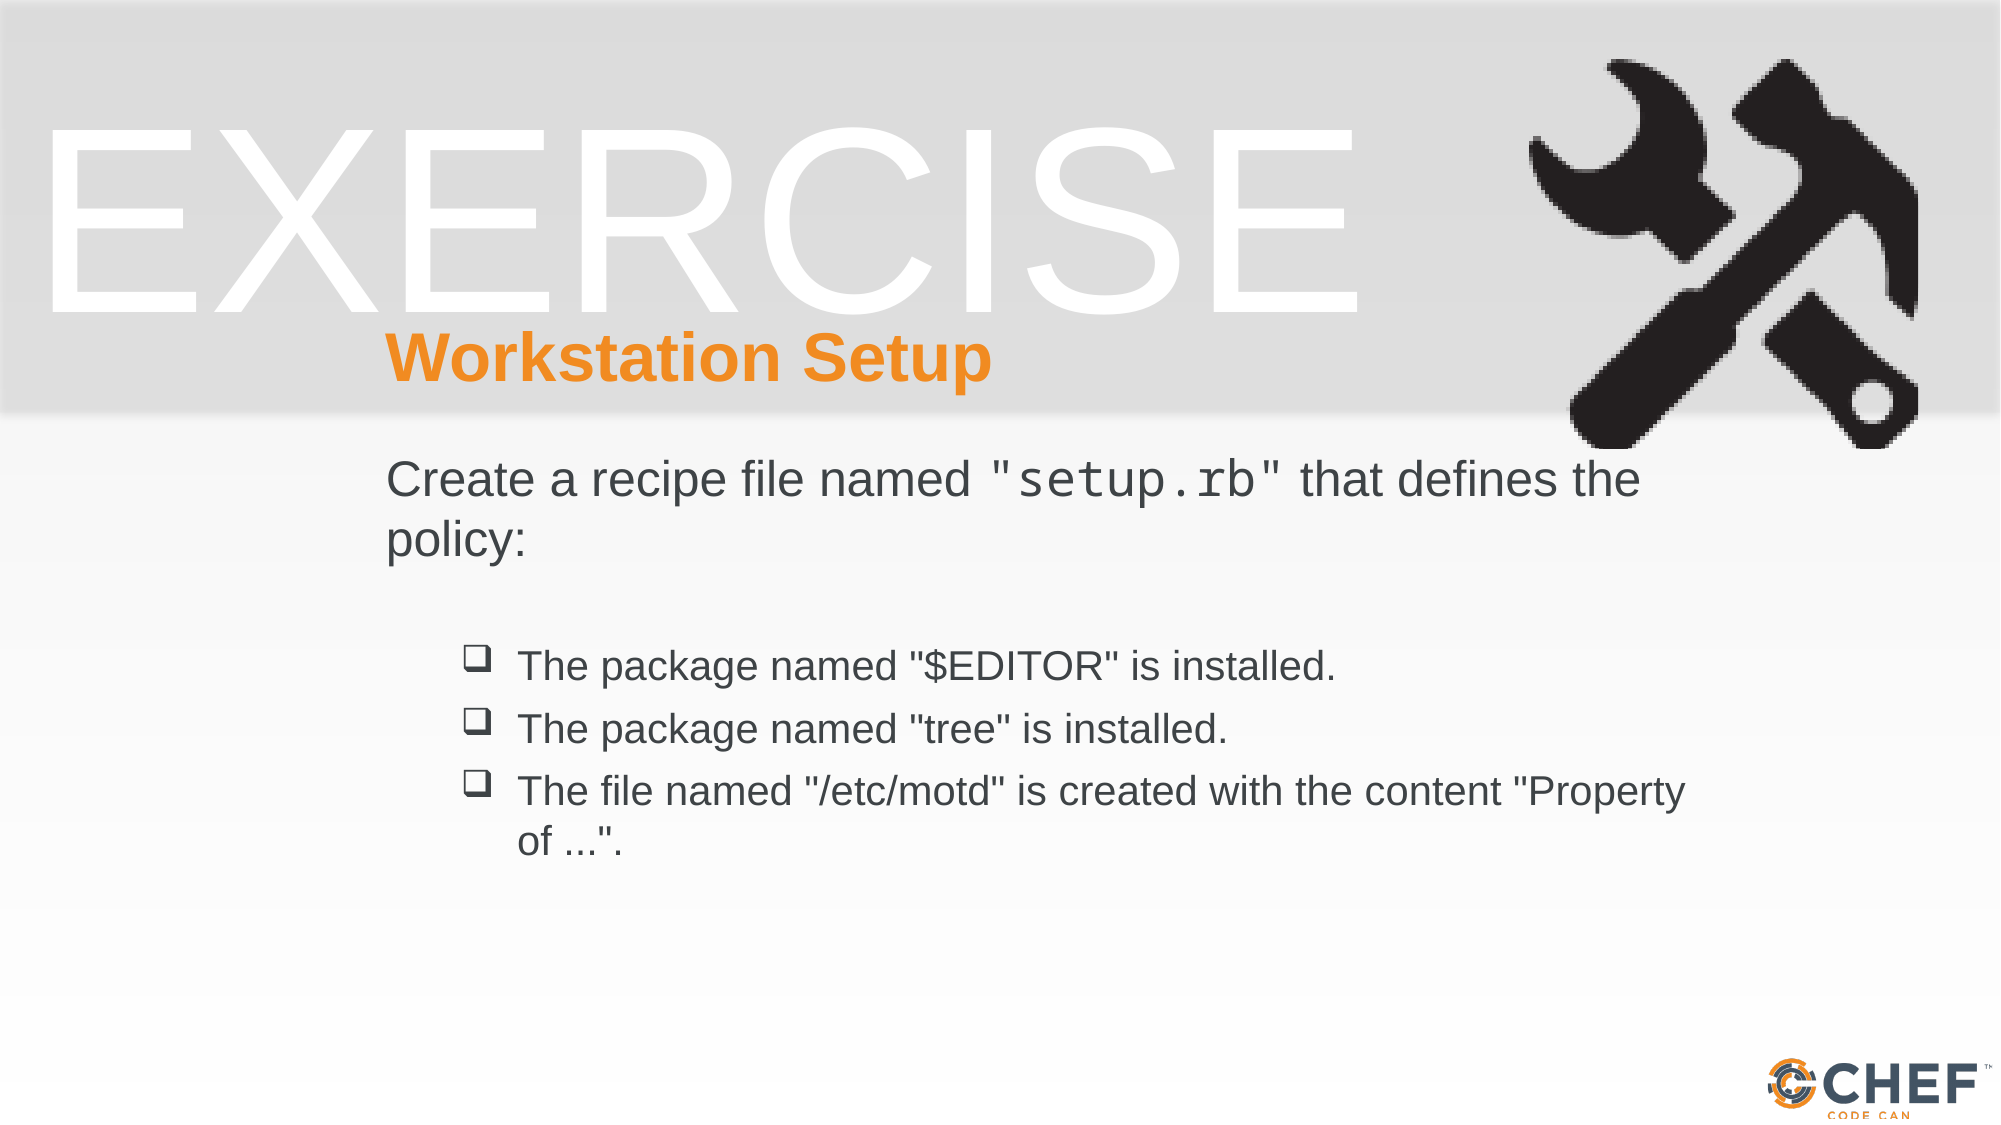

# Workstation Setup
Create a recipe file named "setup.rb" that defines the policy:

The package named "$EDITOR" is installed.
The package named "tree" is installed.
The file named "/etc/motd" is created with the content "Property of ...".